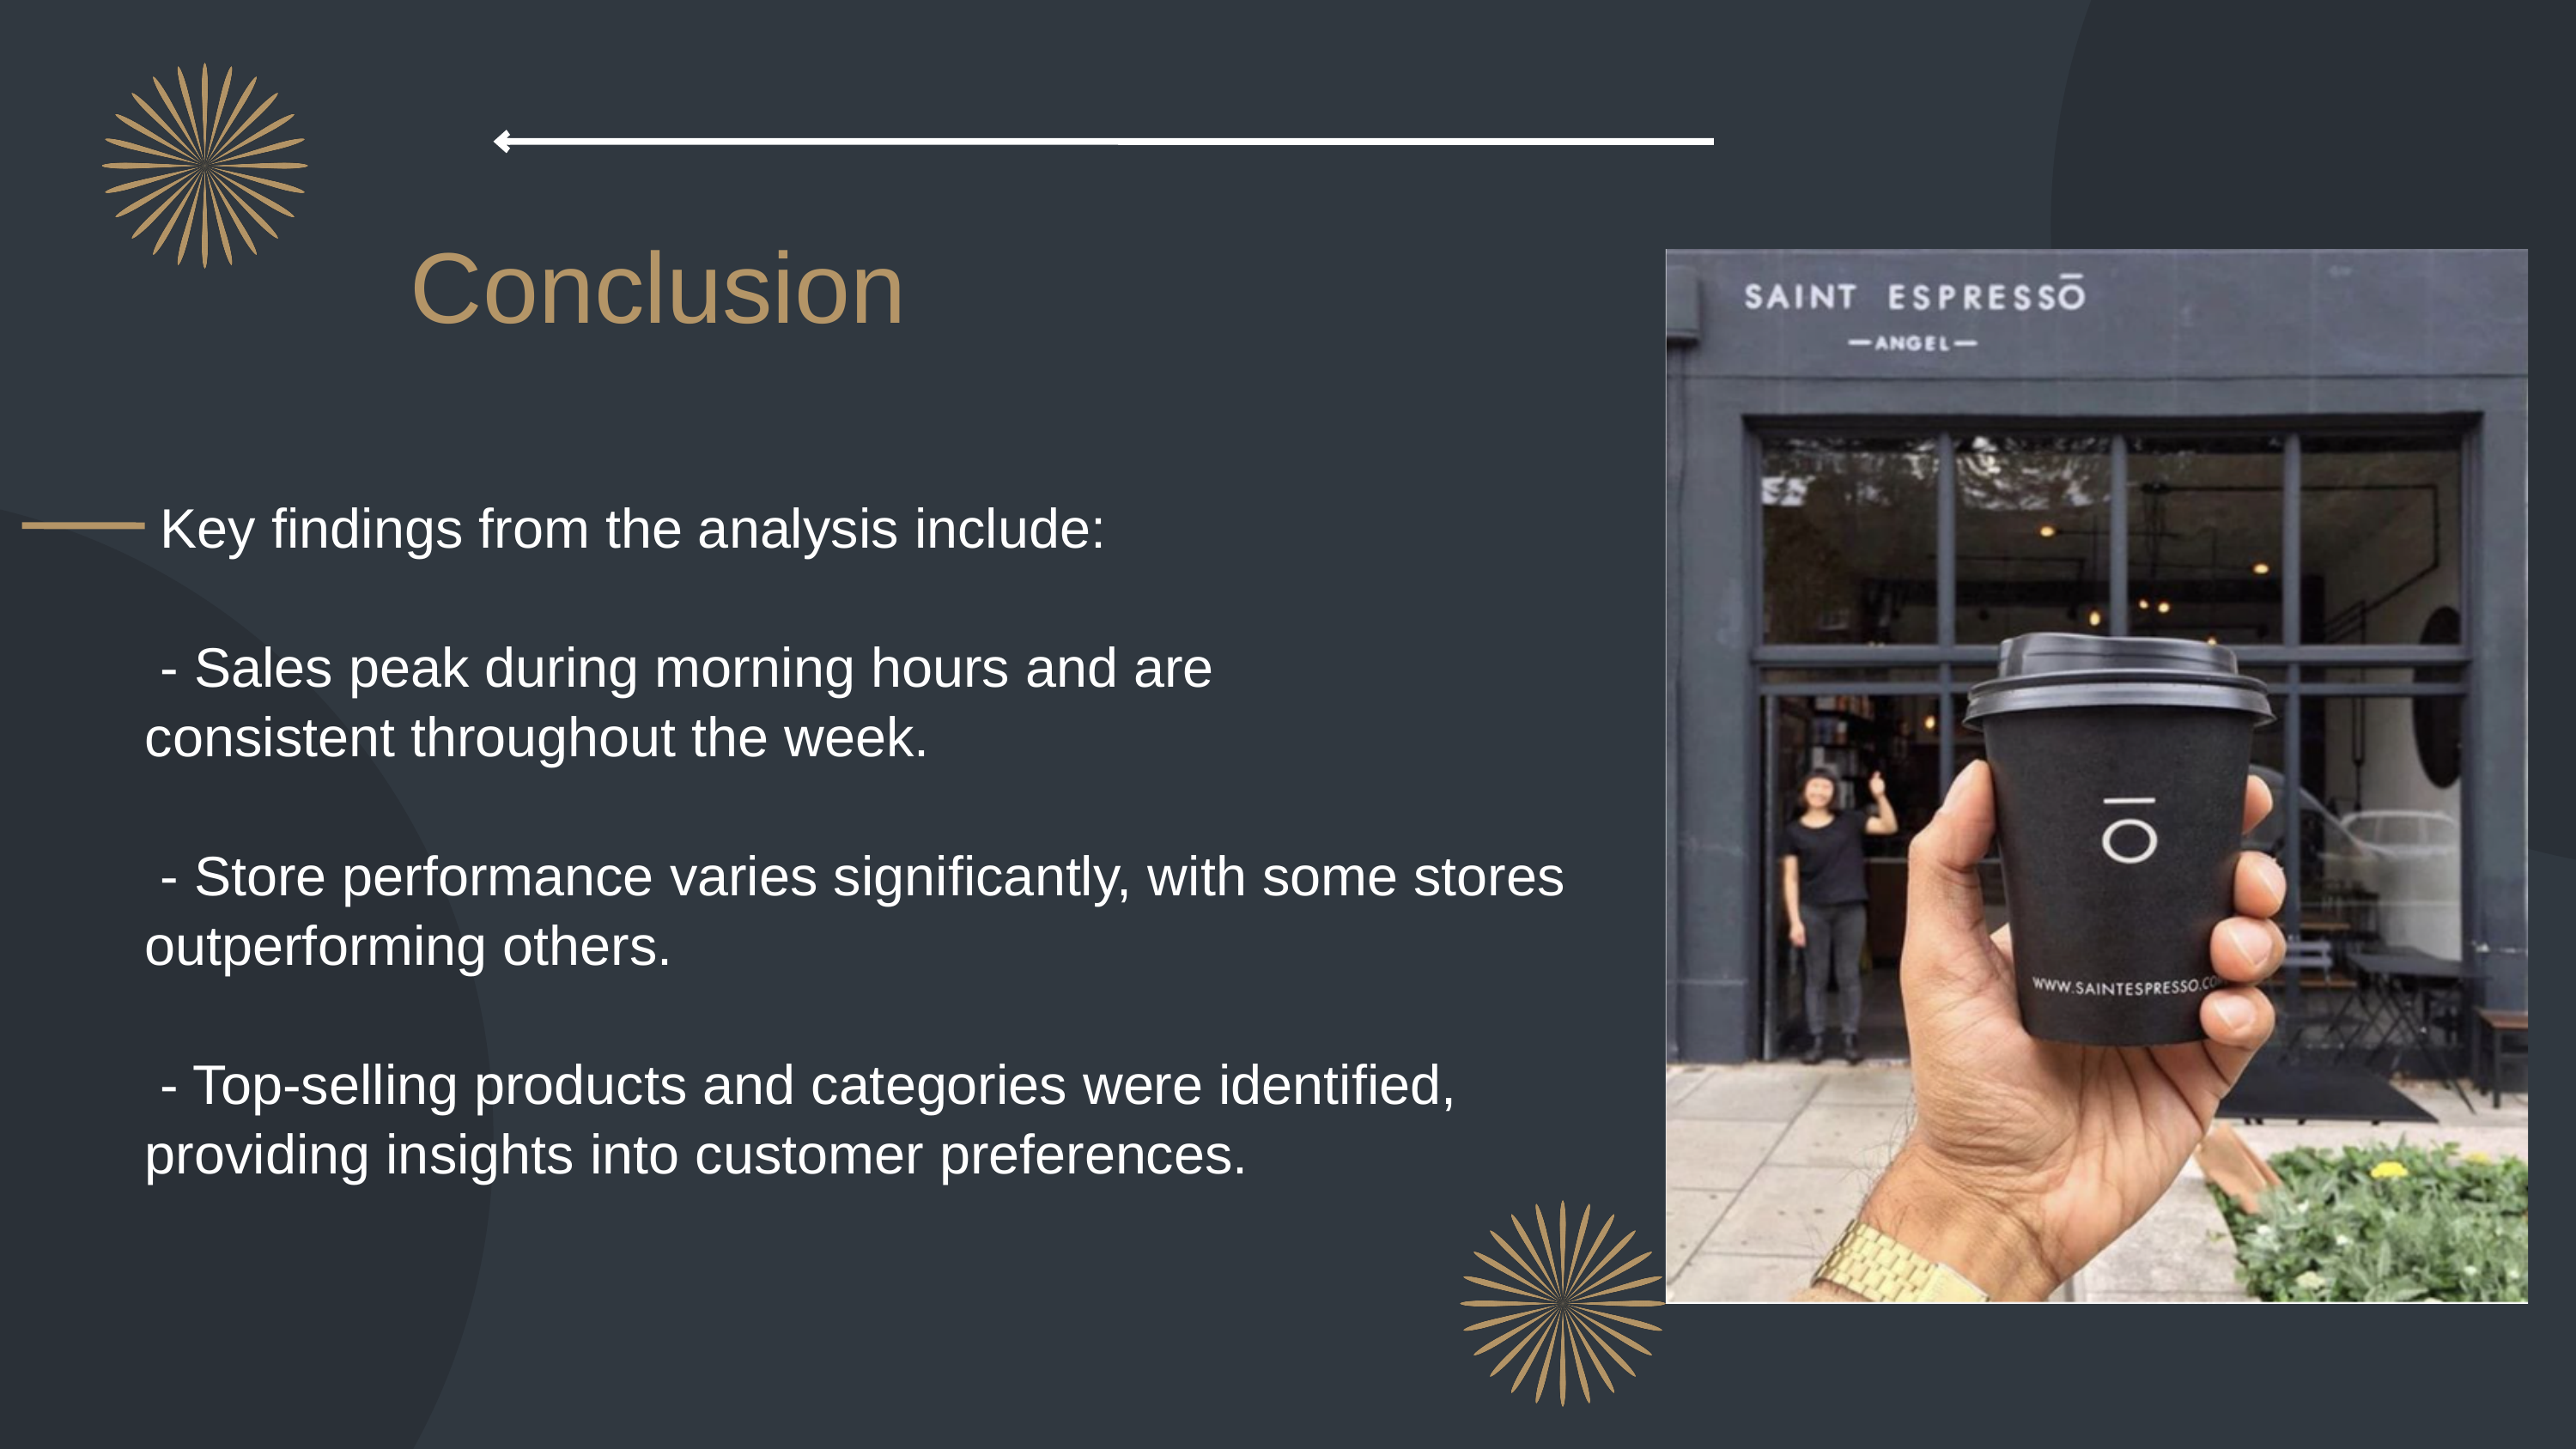

Conclusion

 Key findings from the analysis include:

 - Sales peak during morning hours and are
consistent throughout the week.

 - Store performance varies significantly, with some stores outperforming others.

 - Top-selling products and categories were identified, providing insights into customer preferences.